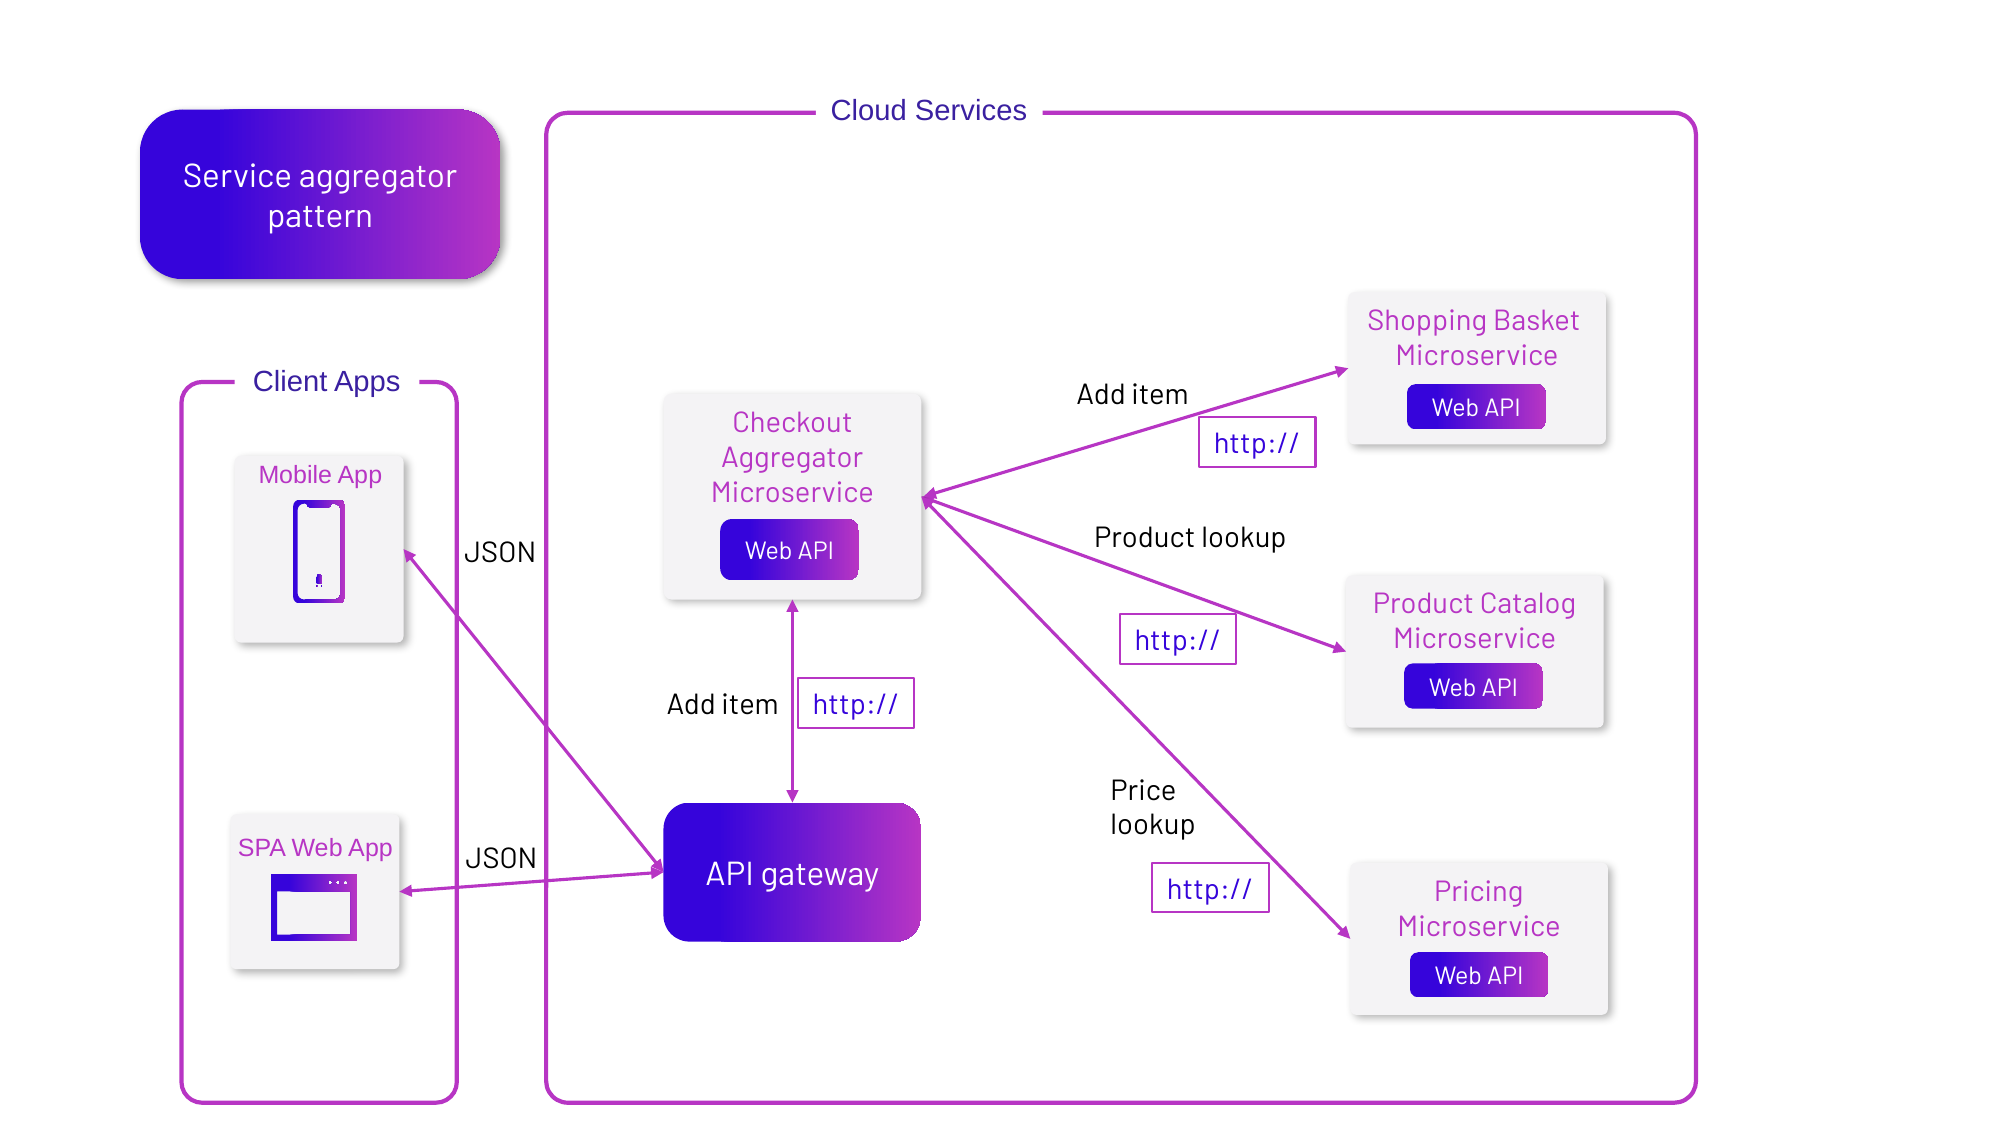

Cloud Services
Service aggregator
pattern

Shopping Basket
Microservice
Web API
Client Apps
Add item

Checkout Aggregator
Microservice
Web API
http://
Mobile App

Product lookup
JSON
Product Catalog
Microservice
Web API
http://
Add item
http://
Price
lookup
API gateway

SPA Web App
JSON
http://
Pricing
Microservice
Web API